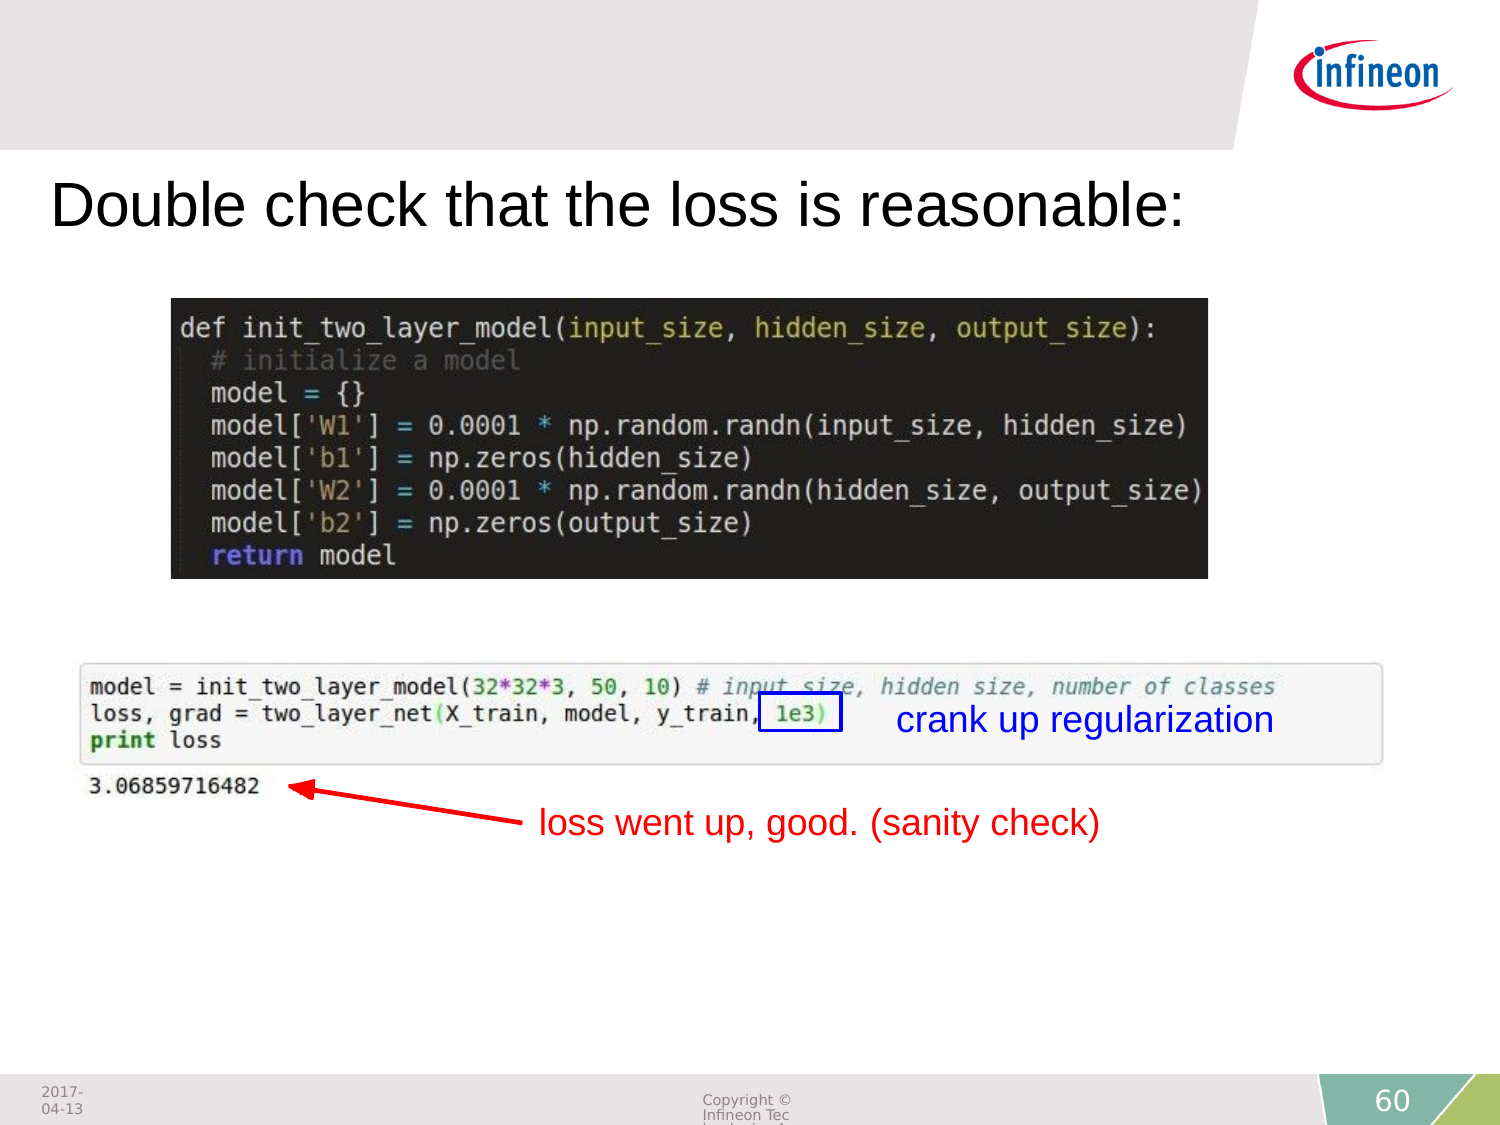

# Double check that the loss is reasonable:

crank up regularization

loss went up, good. (sanity check)
Fei-Fei Li & Justin Johnson & Serena Yeung	Lecture 6 -	April 20, 2017
2017-04-13
Copyright © Infineon Technologies AG 2018. All rights reserved.
60